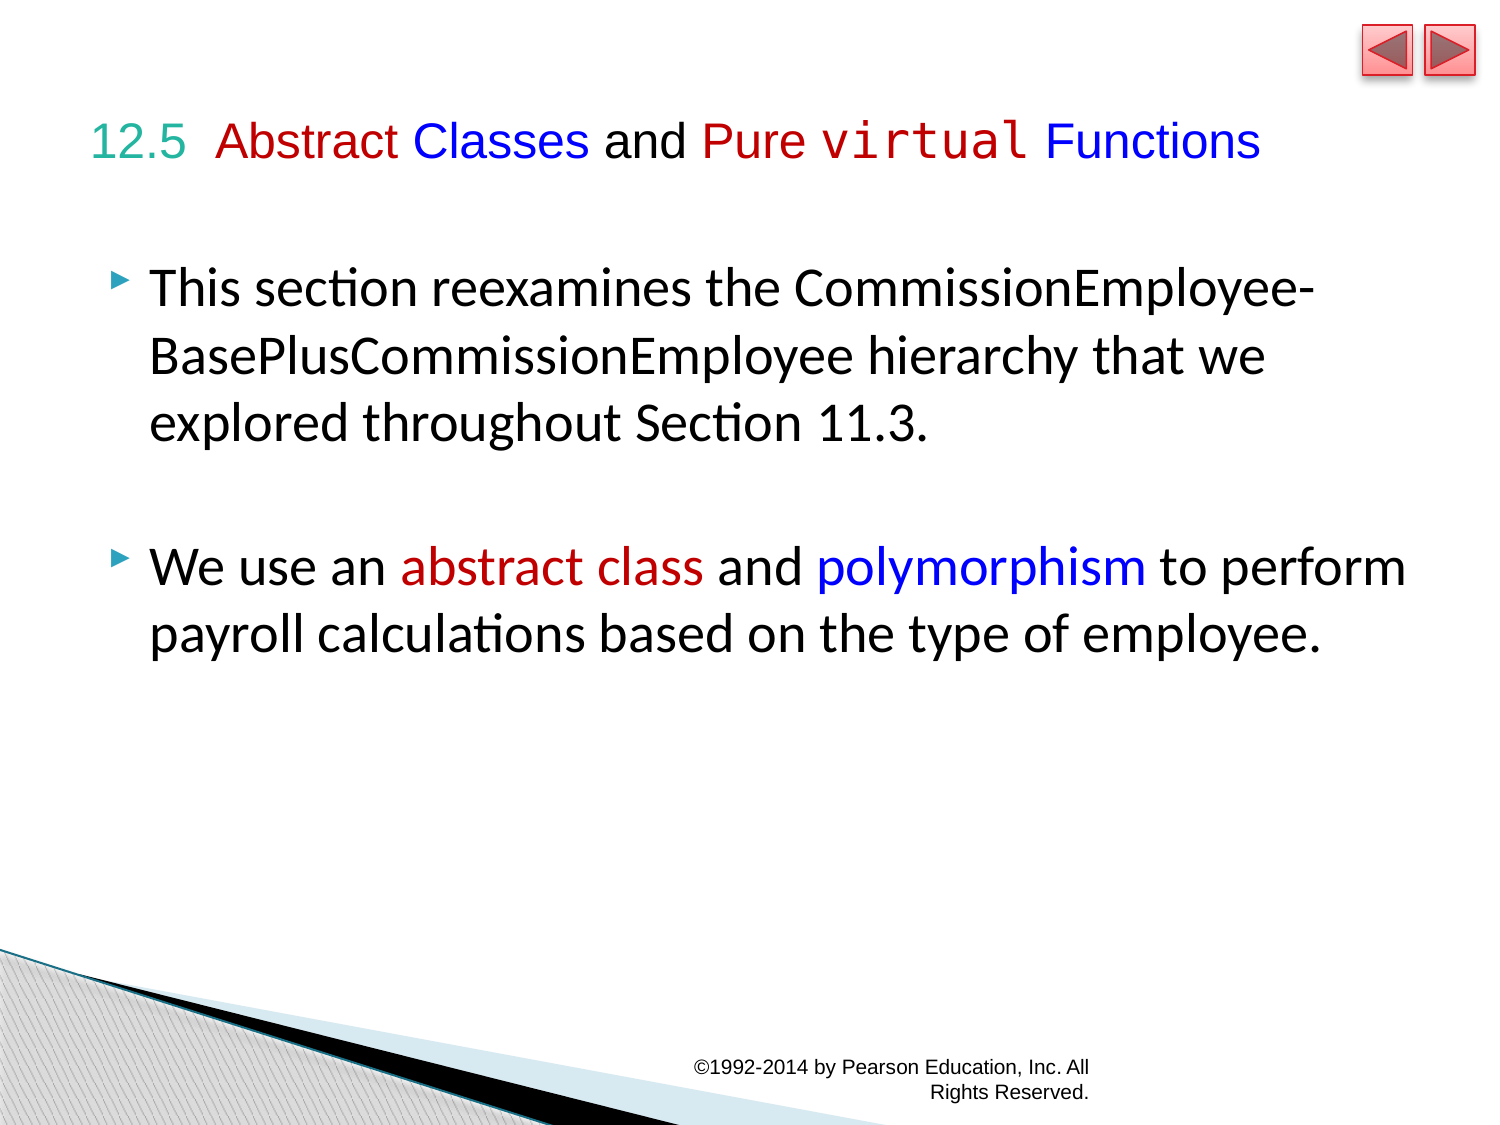

# 12.5  Abstract Classes and Pure virtual Functions
This section reexamines the CommissionEmployee-BasePlusCommissionEmployee hierarchy that we explored throughout Section 11.3.
We use an abstract class and polymorphism to perform payroll calculations based on the type of employee.
©1992-2014 by Pearson Education, Inc. All Rights Reserved.